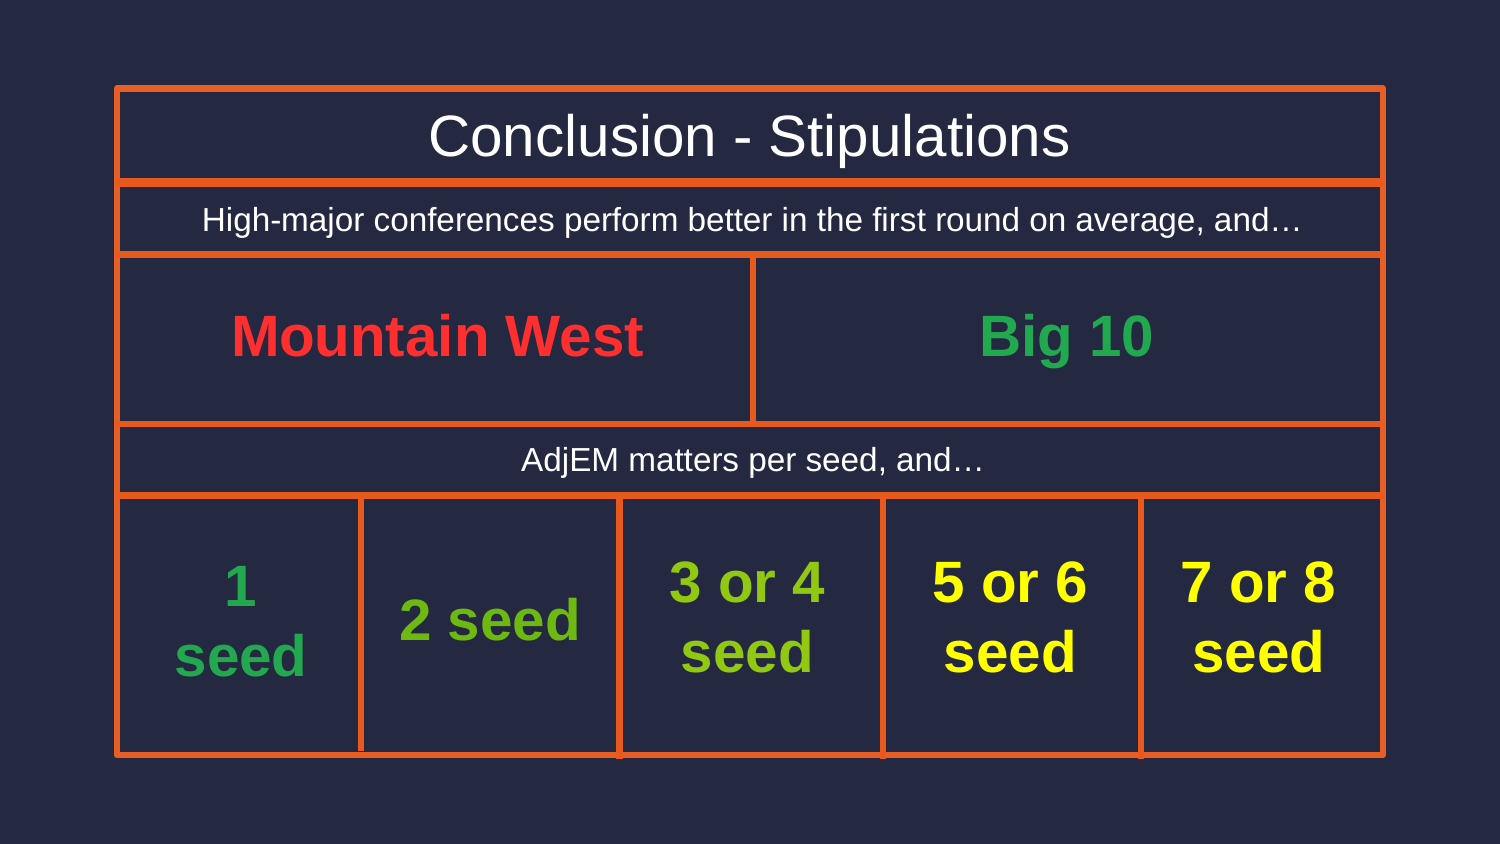

# Conclusion - Stipulations
High-major conferences perform better in the first round on average, and…
Mountain West
Big 10
AdjEM matters per seed, and…
3 or 4 seed
5 or 6 seed
7 or 8 seed
2 seed
1 seed